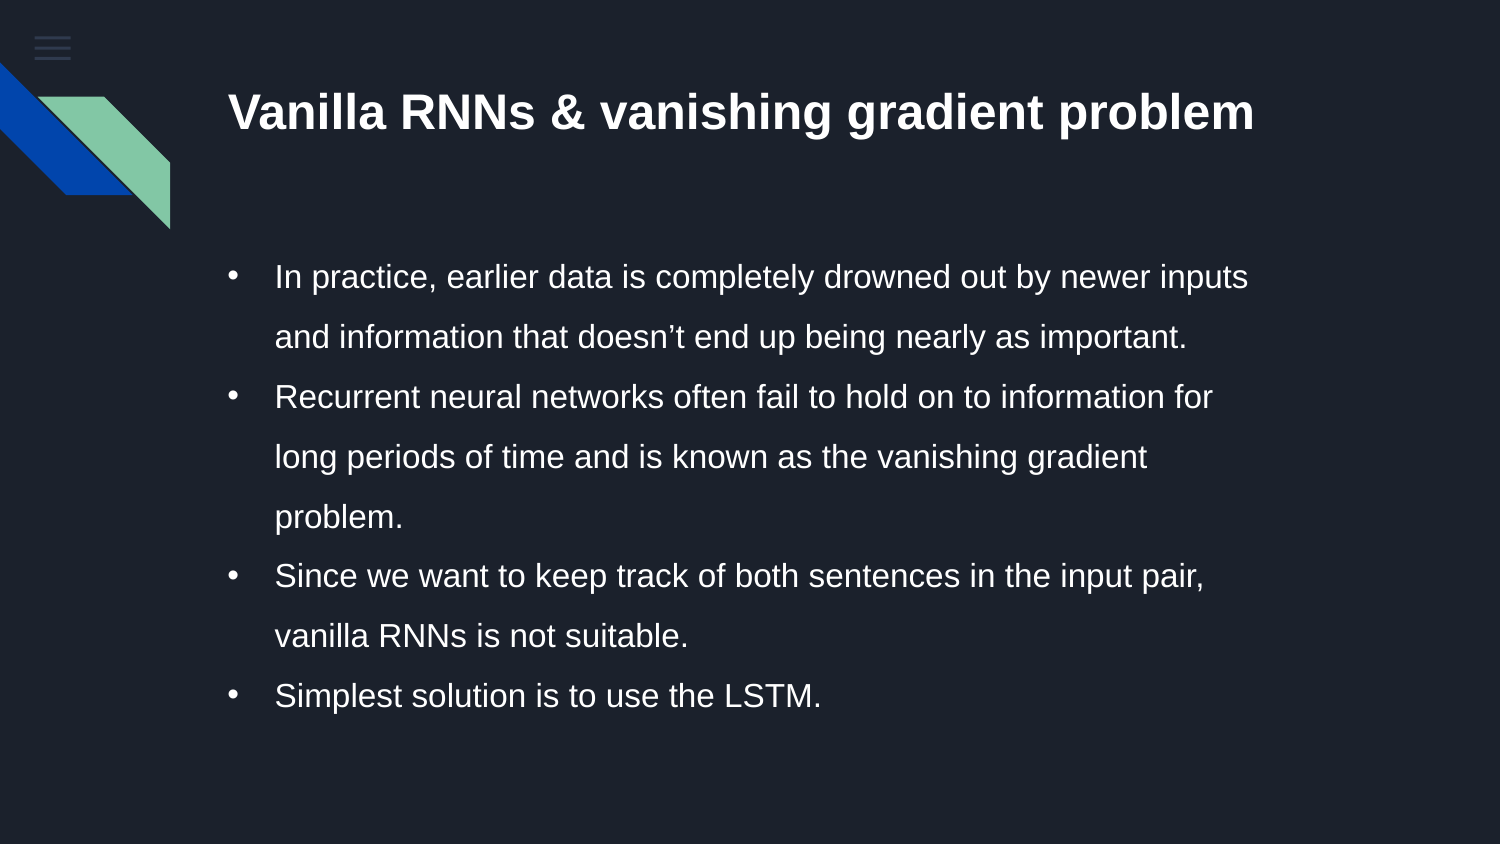

# Vanilla RNNs & vanishing gradient problem
In practice, earlier data is completely drowned out by newer inputs and information that doesn’t end up being nearly as important.
Recurrent neural networks often fail to hold on to information for long periods of time and is known as the vanishing gradient problem.
Since we want to keep track of both sentences in the input pair, vanilla RNNs is not suitable.
Simplest solution is to use the LSTM.